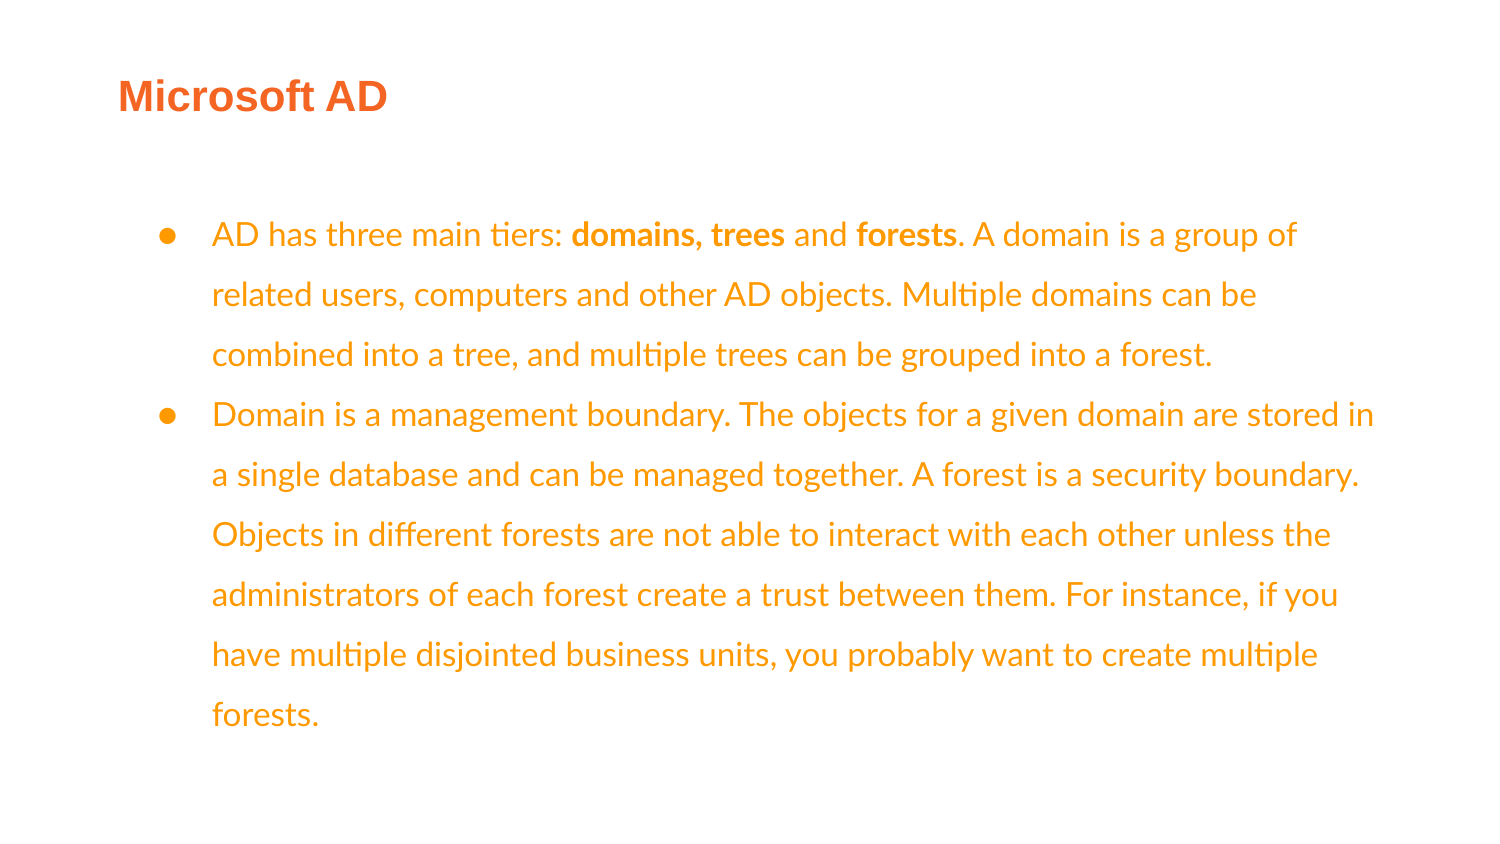

Microsoft AD
AD has three main tiers: domains, trees and forests. A domain is a group of related users, computers and other AD objects. Multiple domains can be combined into a tree, and multiple trees can be grouped into a forest.
Domain is a management boundary. The objects for a given domain are stored in a single database and can be managed together. A forest is a security boundary. Objects in different forests are not able to interact with each other unless the administrators of each forest create a trust between them. For instance, if you have multiple disjointed business units, you probably want to create multiple forests.